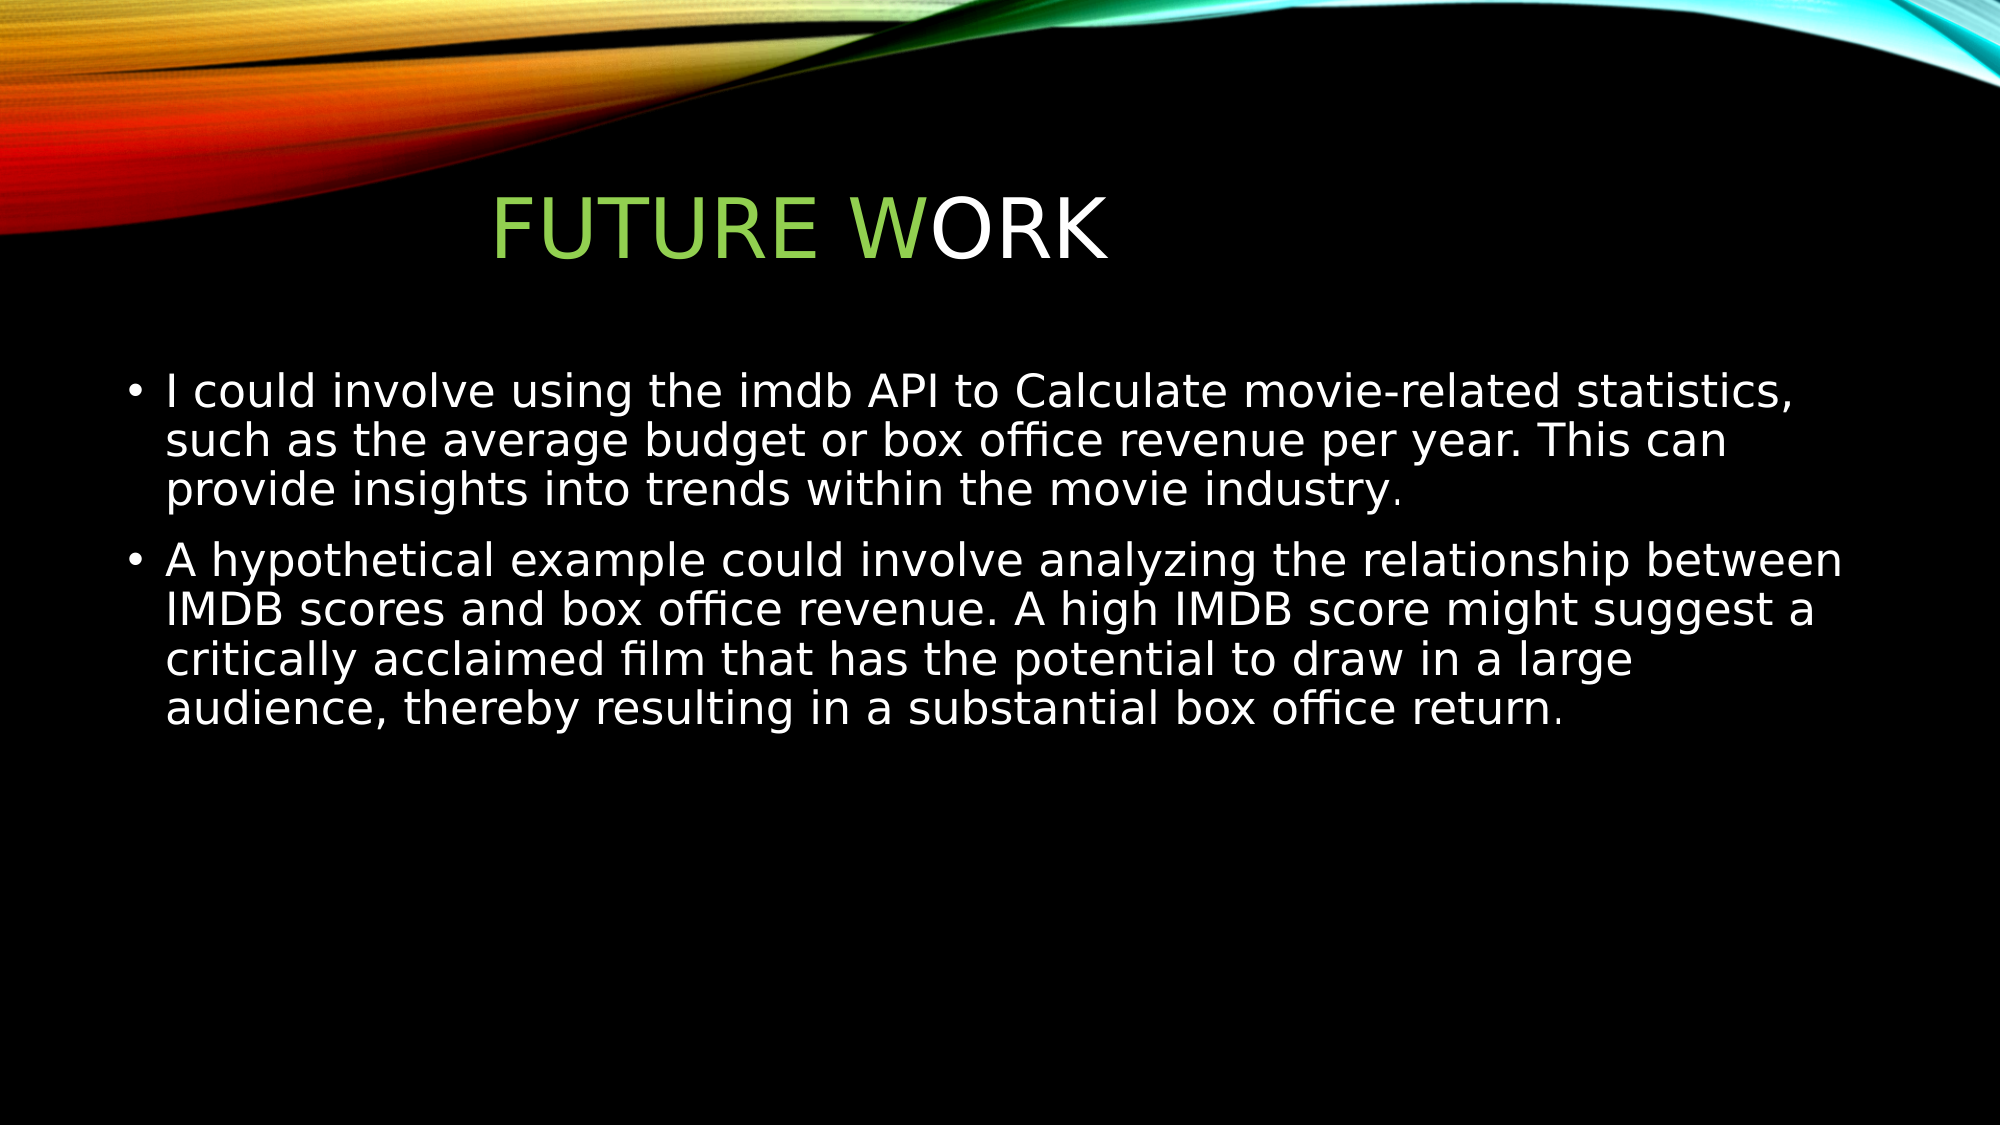

# Future work
I could involve using the imdb API to Calculate movie-related statistics, such as the average budget or box office revenue per year. This can provide insights into trends within the movie industry.
A hypothetical example could involve analyzing the relationship between IMDB scores and box office revenue. A high IMDB score might suggest a critically acclaimed film that has the potential to draw in a large audience, thereby resulting in a substantial box office return.